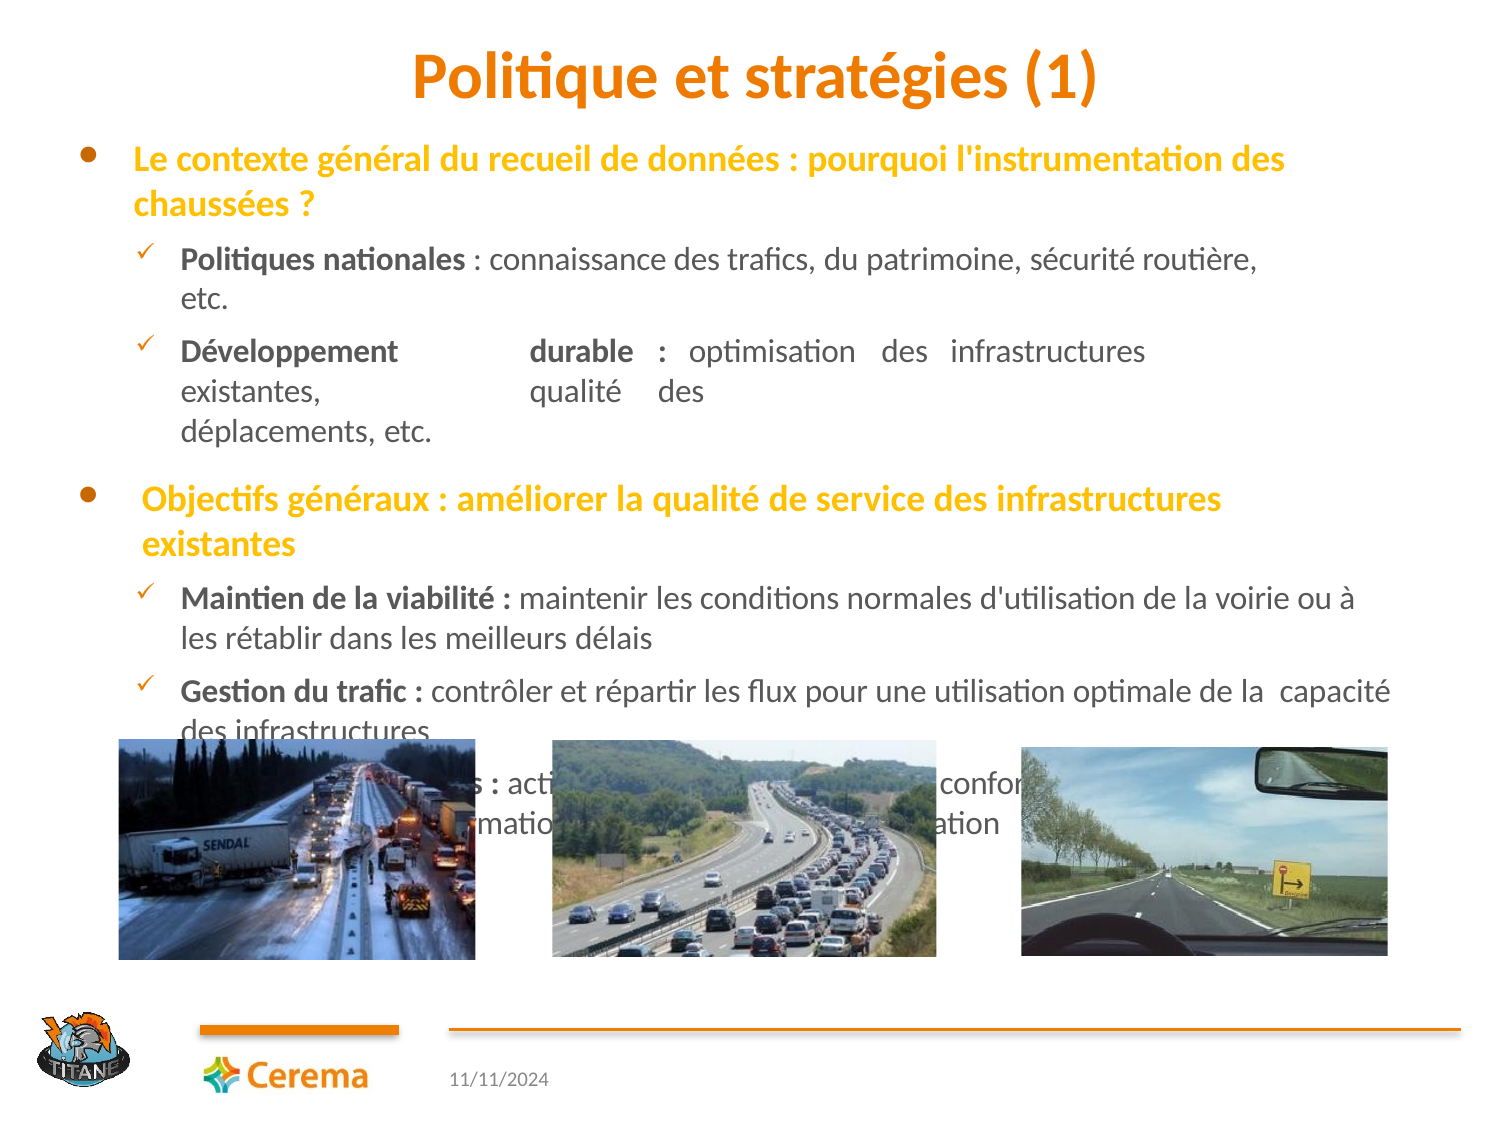

# Politique et stratégies (1)
Le contexte général du recueil de données : pourquoi l'instrumentation des  chaussées ?
Politiques nationales : connaissance des trafics, du patrimoine, sécurité routière, etc.
Développement	durable	:	optimisation	des	infrastructures	existantes,	qualité	des
déplacements, etc.
Objectifs généraux : améliorer la qualité de service des infrastructures existantes
Maintien de la viabilité : maintenir les conditions normales d'utilisation de la voirie ou à  les rétablir dans les meilleurs délais
Gestion du trafic : contrôler et répartir les flux pour une utilisation optimale de la  capacité des infrastructures
Aide au déplacements : actions de nature à améliorer le confort et la sécurité des  usagers et qui passe par l'information sur les conditions de circulation